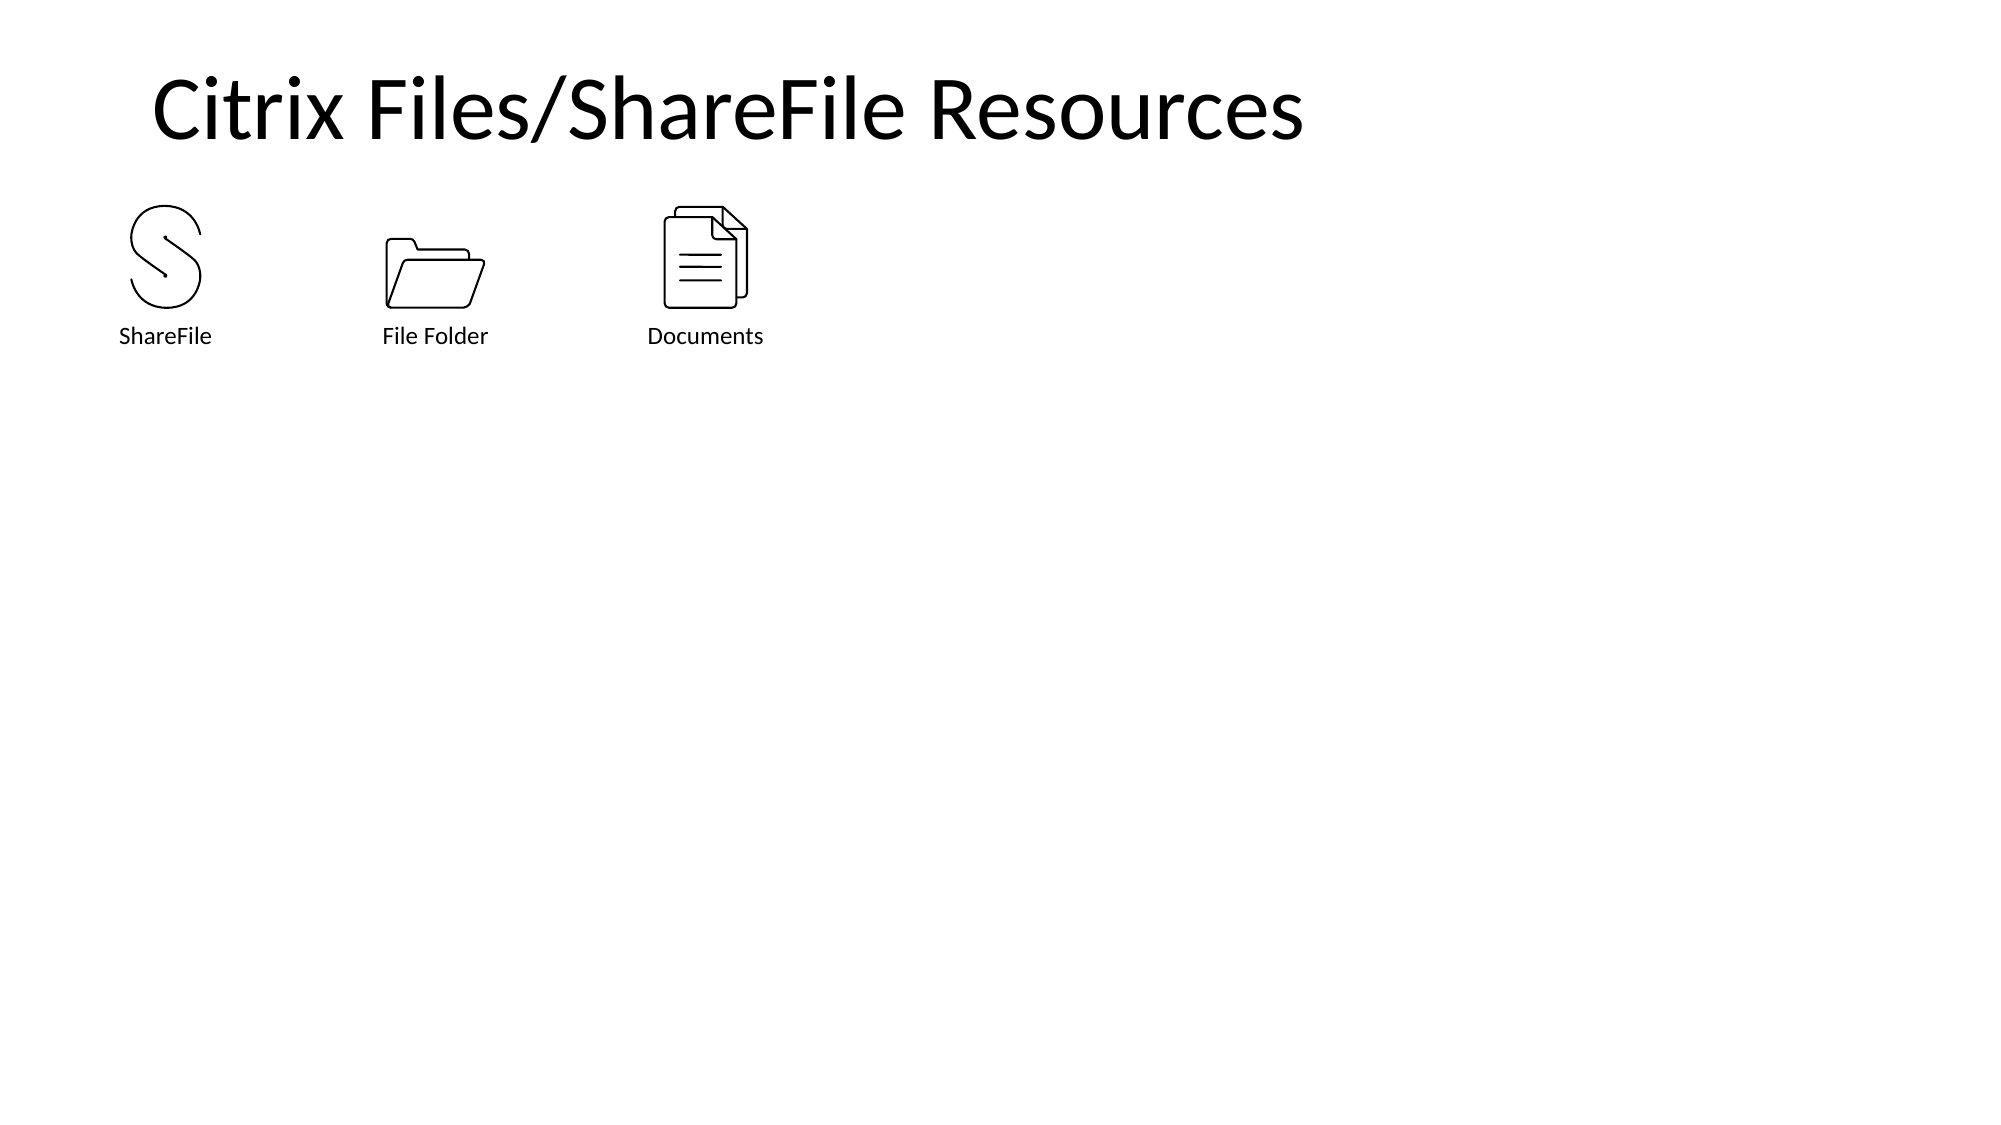

# Citrix Files/ShareFile Resources

ShareFile

Documents

File Folder